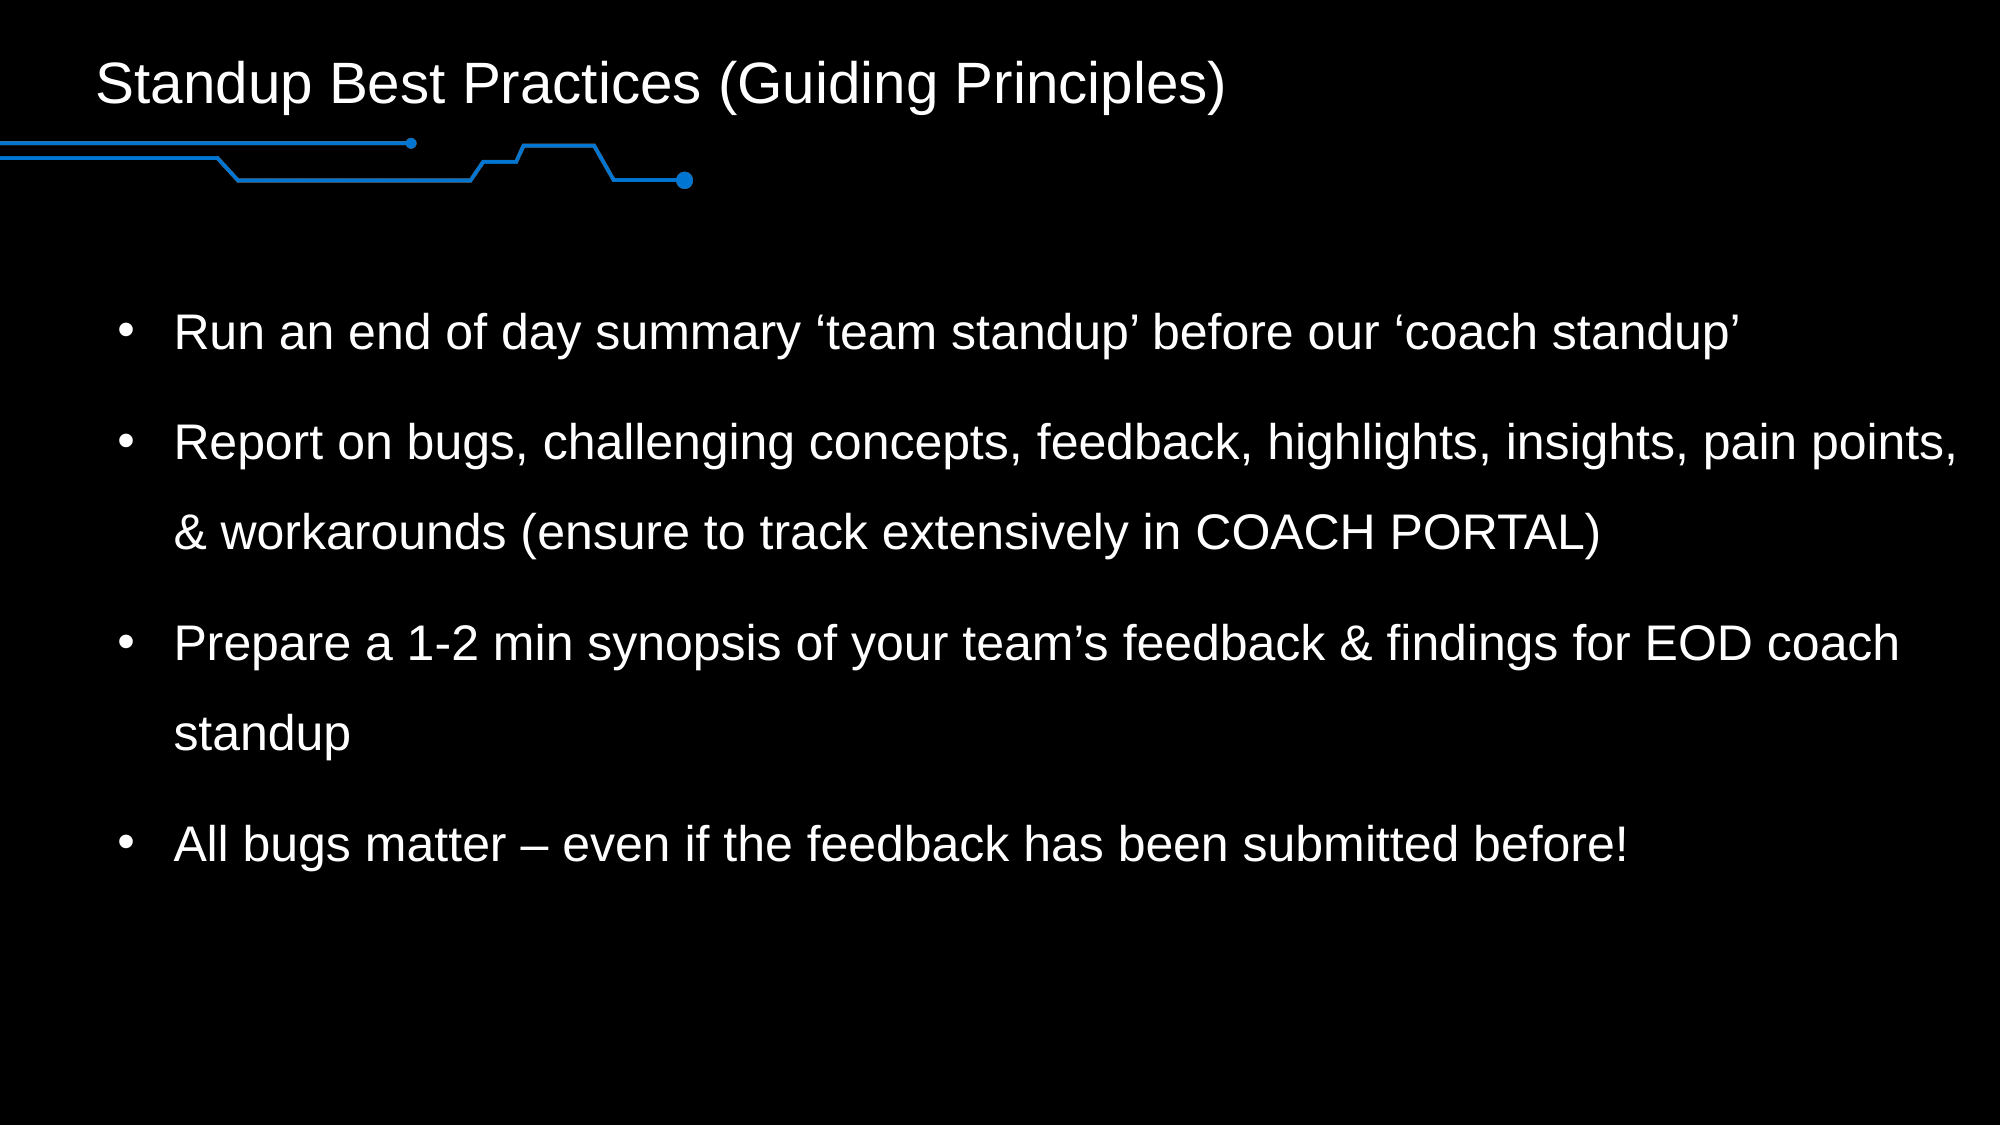

# Standup Best Practices (Guiding Principles)
Run an end of day summary ‘team standup’ before our ‘coach standup’
Report on bugs, challenging concepts, feedback, highlights, insights, pain points, & workarounds (ensure to track extensively in COACH PORTAL)
Prepare a 1-2 min synopsis of your team’s feedback & findings for EOD coach standup
All bugs matter – even if the feedback has been submitted before!